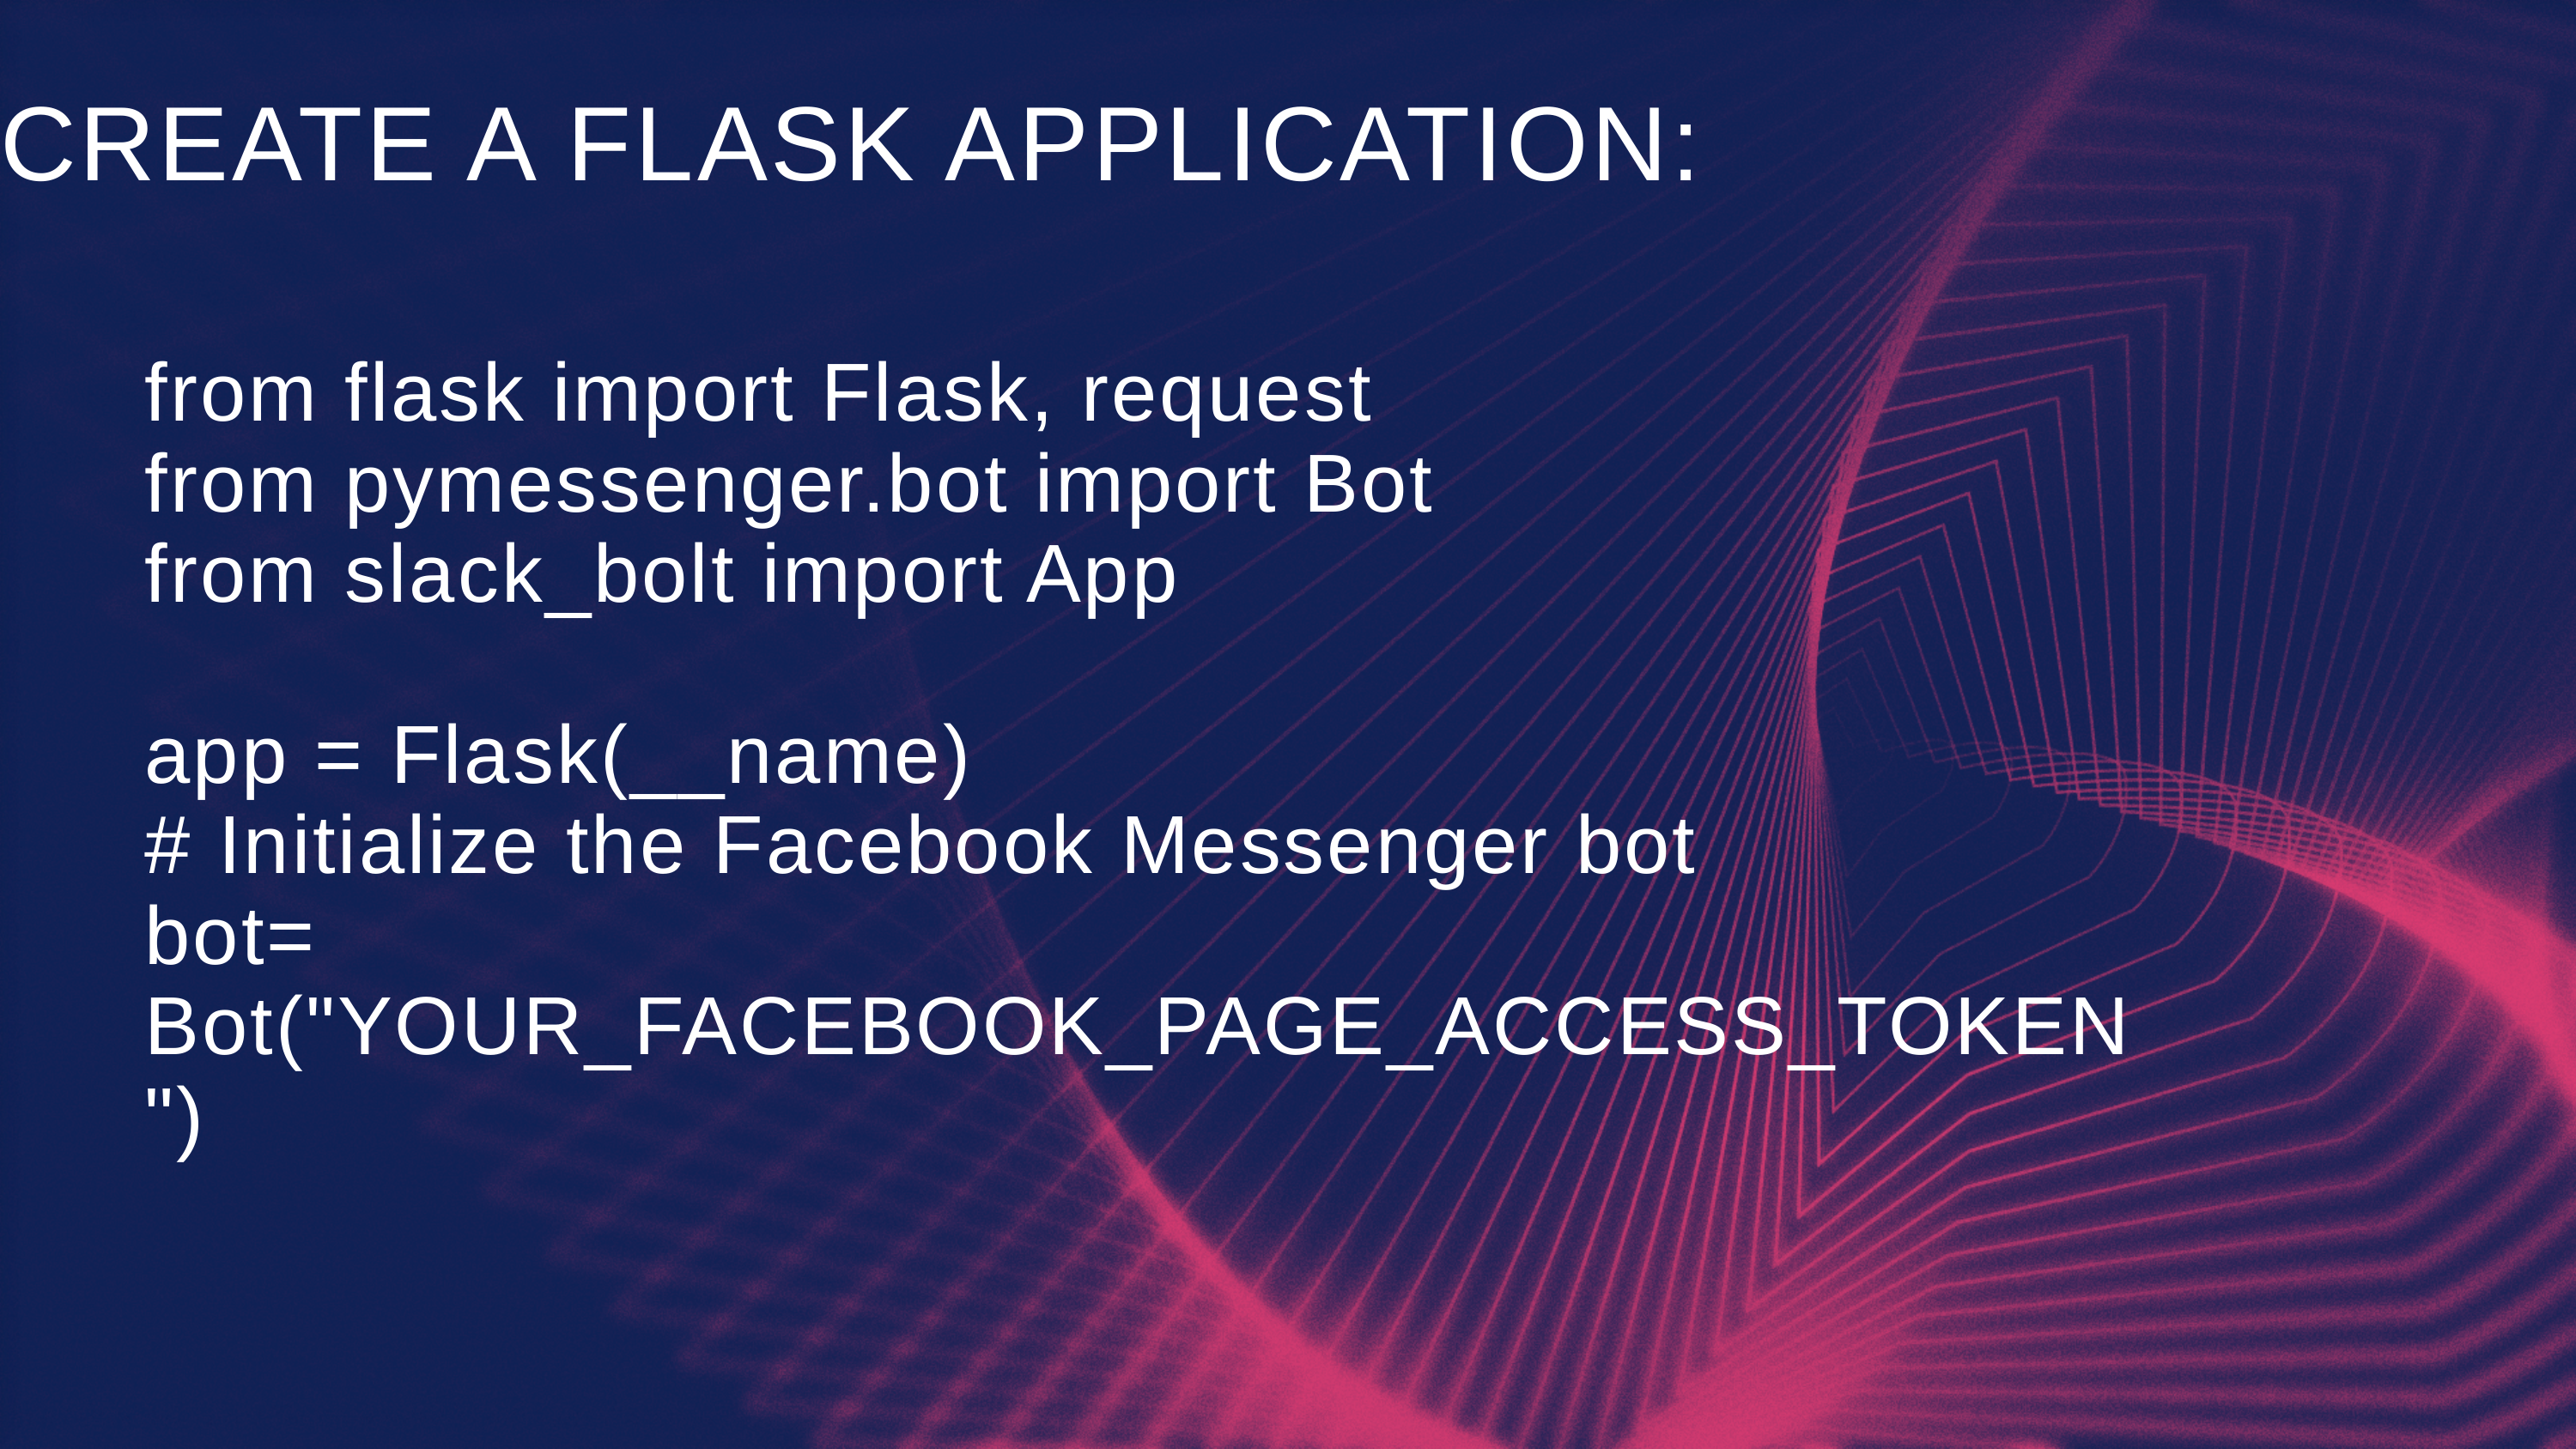

CREATE A FLASK APPLICATION:
from flask import Flask, request
from pymessenger.bot import Bot
from slack_bolt import App

app = Flask(__name)
# Initialize the Facebook Messenger bot
bot= Bot("YOUR_FACEBOOK_PAGE_ACCESS_TOKEN")